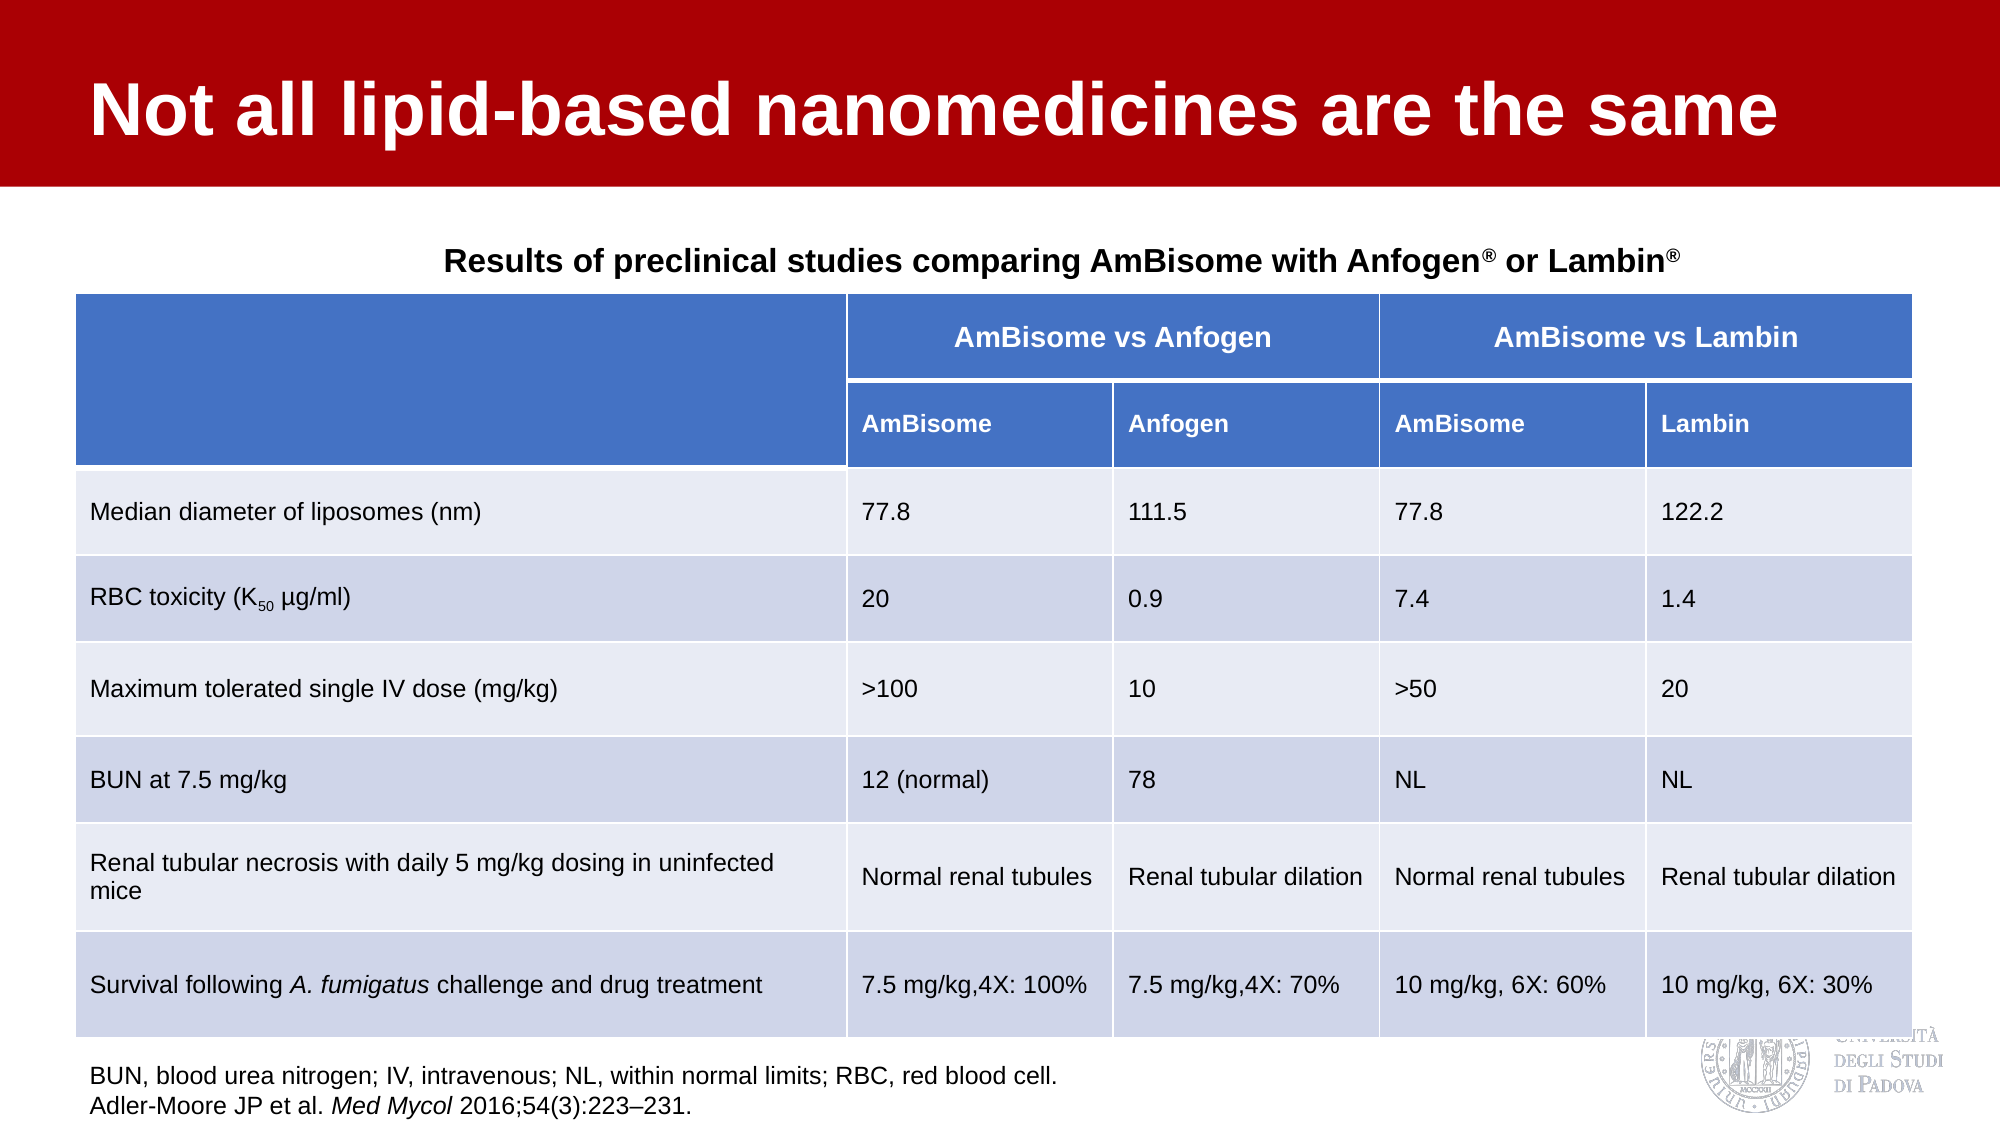

# Not all lipid-based nanomedicines are the same
All lipid-based nanomedicines are not the same
Results of preclinical studies comparing AmBisome with Anfogen® or Lambin®
|  | AmBisome vs Anfogen |  | AmBisome vs Lambin |  |
| --- | --- | --- | --- | --- |
|  | AmBisome | Anfogen | AmBisome | Lambin |
| Median diameter of liposomes (nm) | 77.8 | 111.5 | 77.8 | 122.2 |
| RBC toxicity (K50 µg/ml) | 20 | 0.9 | 7.4 | 1.4 |
| Maximum tolerated single IV dose (mg/kg) | >100 | 10 | >50 | 20 |
| BUN at 7.5 mg/kg | 12 (normal) | 78 | NL | NL |
| Renal tubular necrosis with daily 5 mg/kg dosing in uninfected mice | Normal renal tubules | Renal tubular dilation | Normal renal tubules | Renal tubular dilation |
| Survival following A. fumigatus challenge and drug treatment | 7.5 mg/kg,4X: 100% | 7.5 mg/kg,4X: 70% | 10 mg/kg, 6X: 60% | 10 mg/kg, 6X: 30% |
BUN, blood urea nitrogen; IV, intravenous; NL, within normal limits; RBC, red blood cell.
Adler-Moore JP et al. Med Mycol 2016;54(3):223–231.